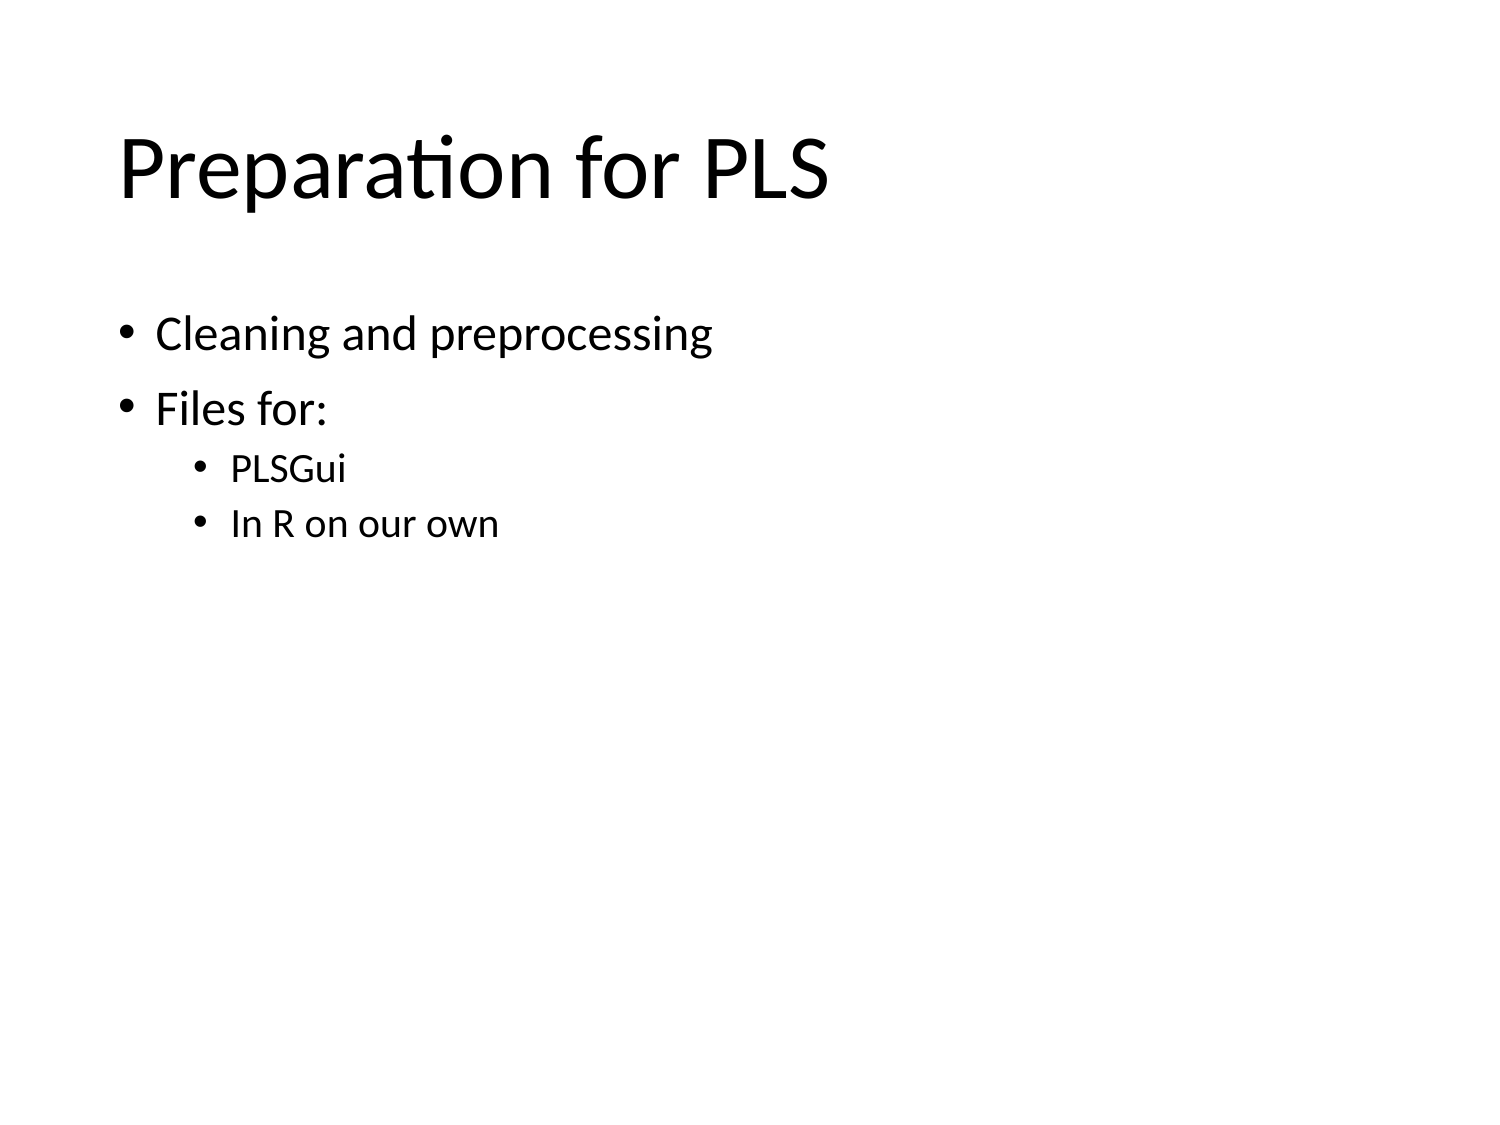

# Preparation for PLS
Cleaning and preprocessing
Files for:
PLSGui
In R on our own